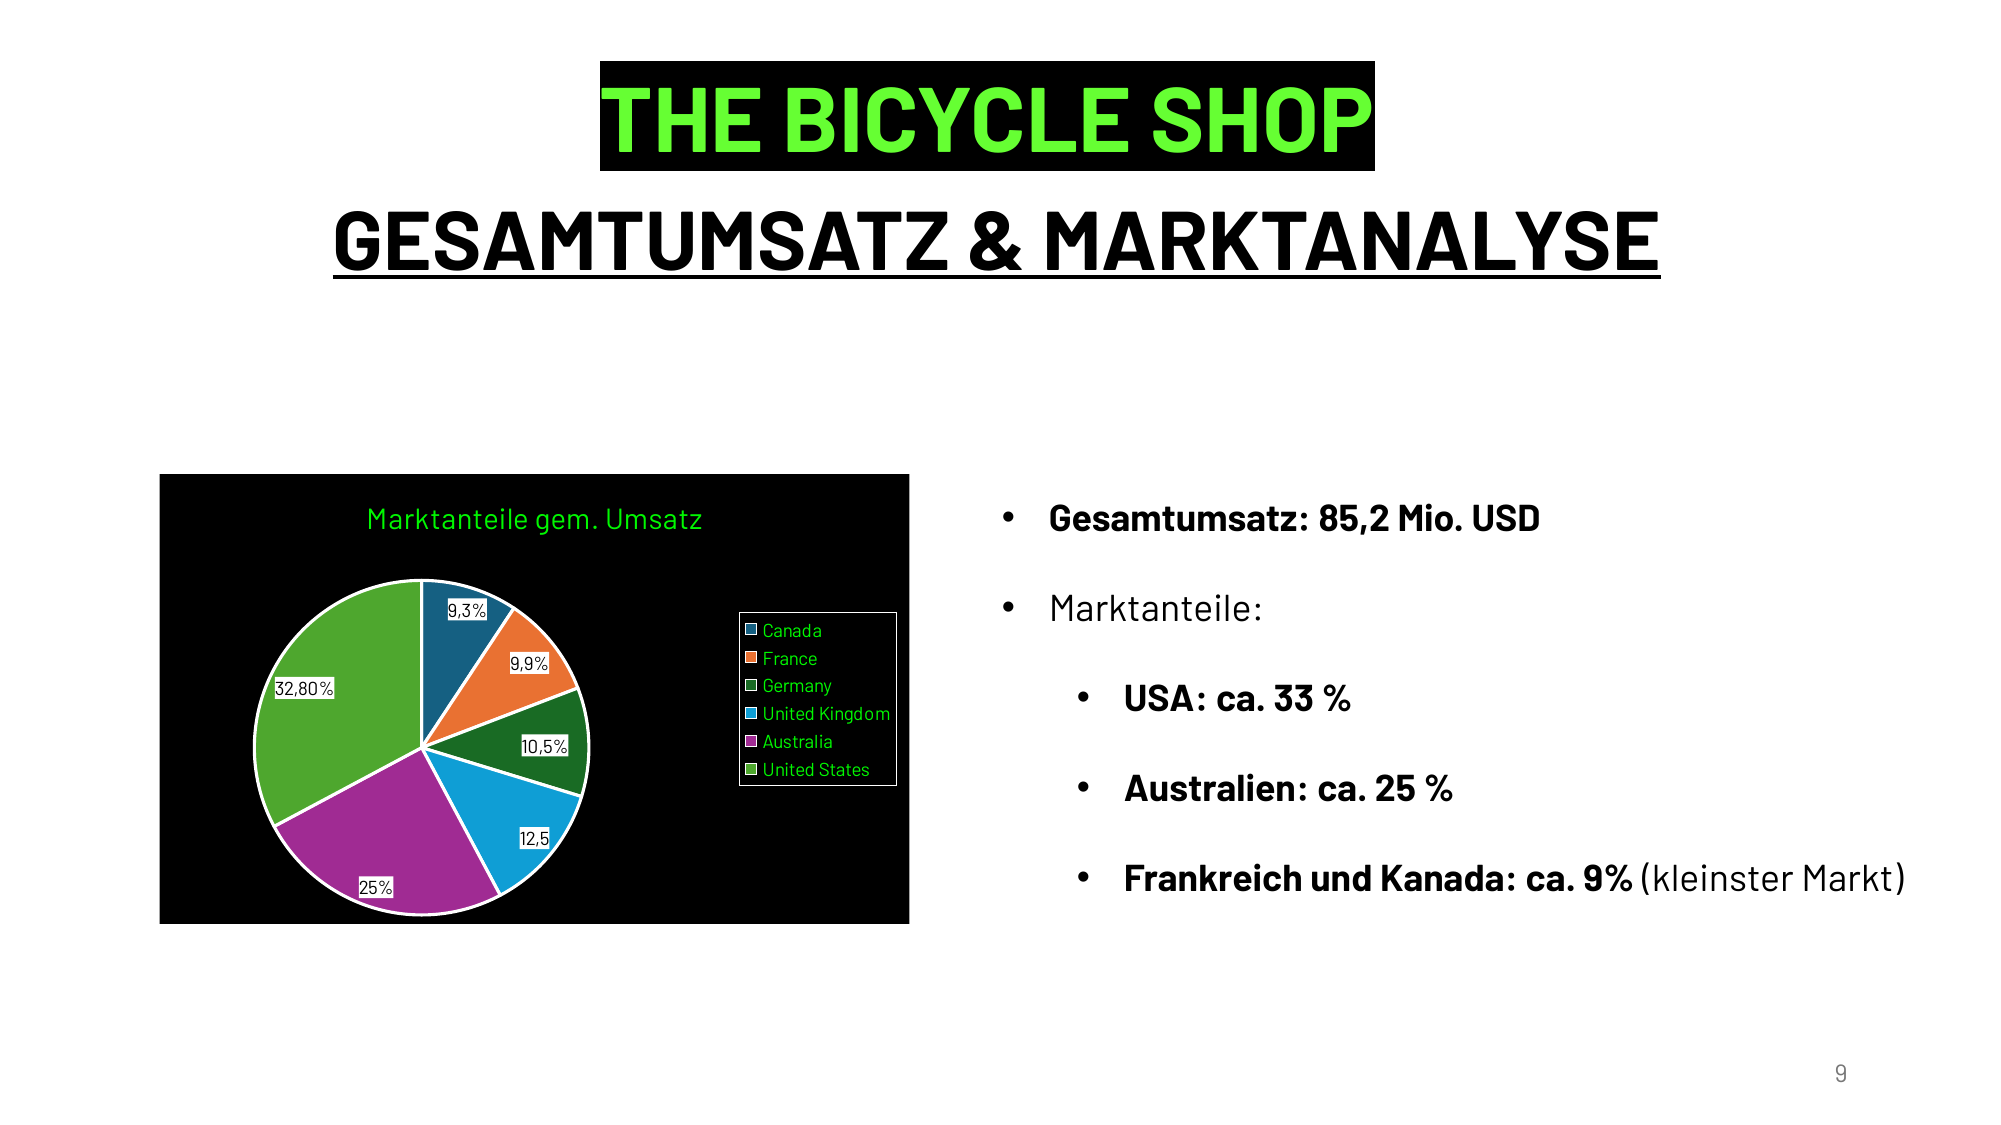

THE BICYCLE SHOP
GESAMTUMSATZ & MARKTANALYSE
Gesamtumsatz: 85,2 Mio. USD
Marktanteile:
USA: ca. 33 %
Australien: ca. 25 %
Frankreich und Kanada: ca. 9% (kleinster Markt)

### Chart: Marktanteile gem. Umsatz

| Category | Ergebnis |
|---|---|
| Canada | 7935738.0 |
| France | 8432872.0 |
| Germany | 8978596.0 |
| United Kingdom | 10646196.0 |
| Australia | 21302059.0 |
| United States | 27975547.0 |
9